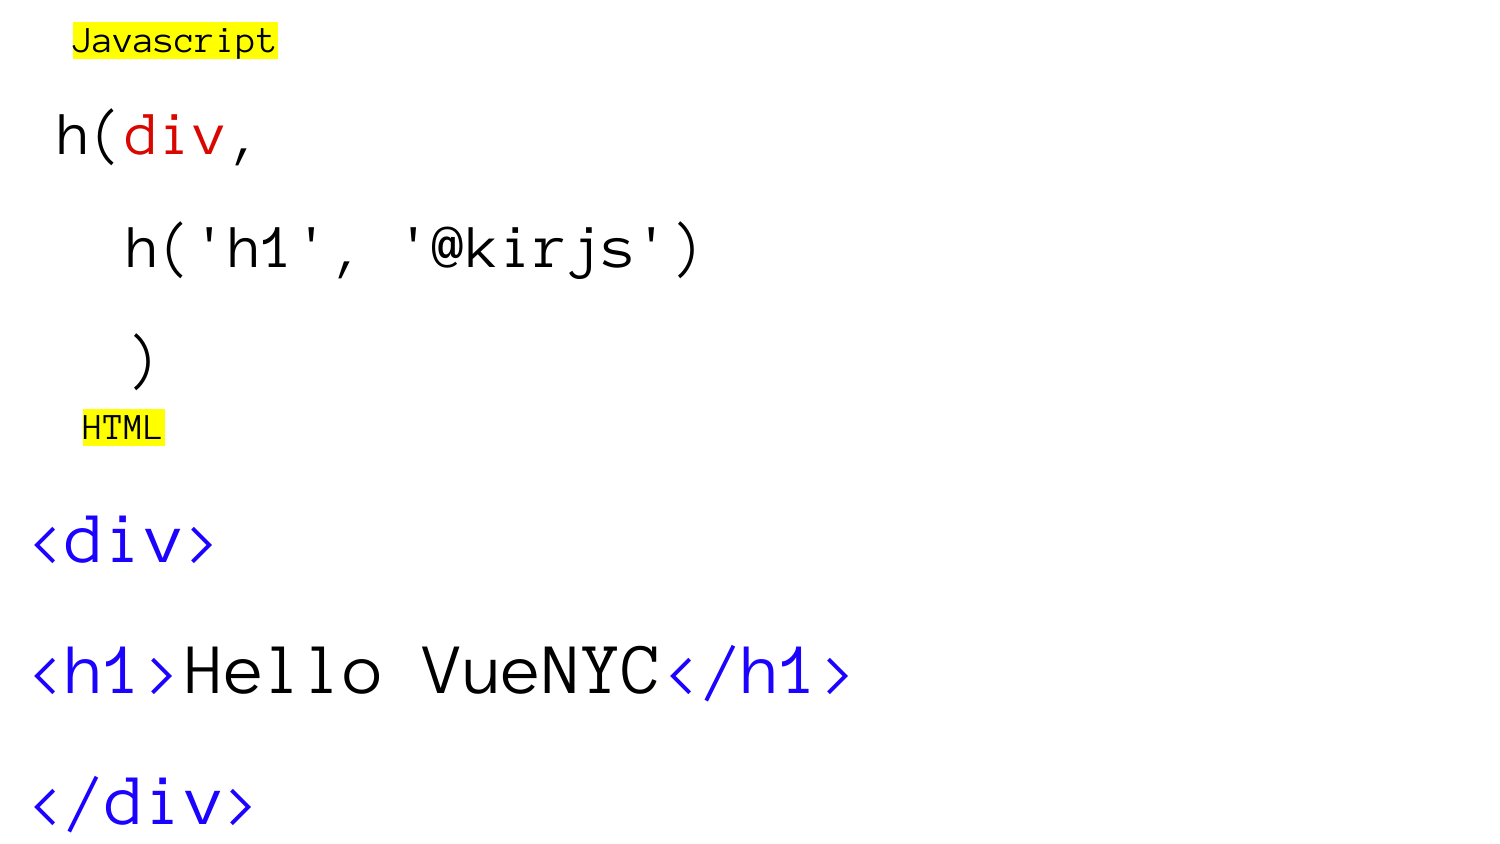

Javascript
# h(div,
h('h1', '@kirjs')
)
HTML
<div>
<h1>Hello VueNYC</h1>
</div>